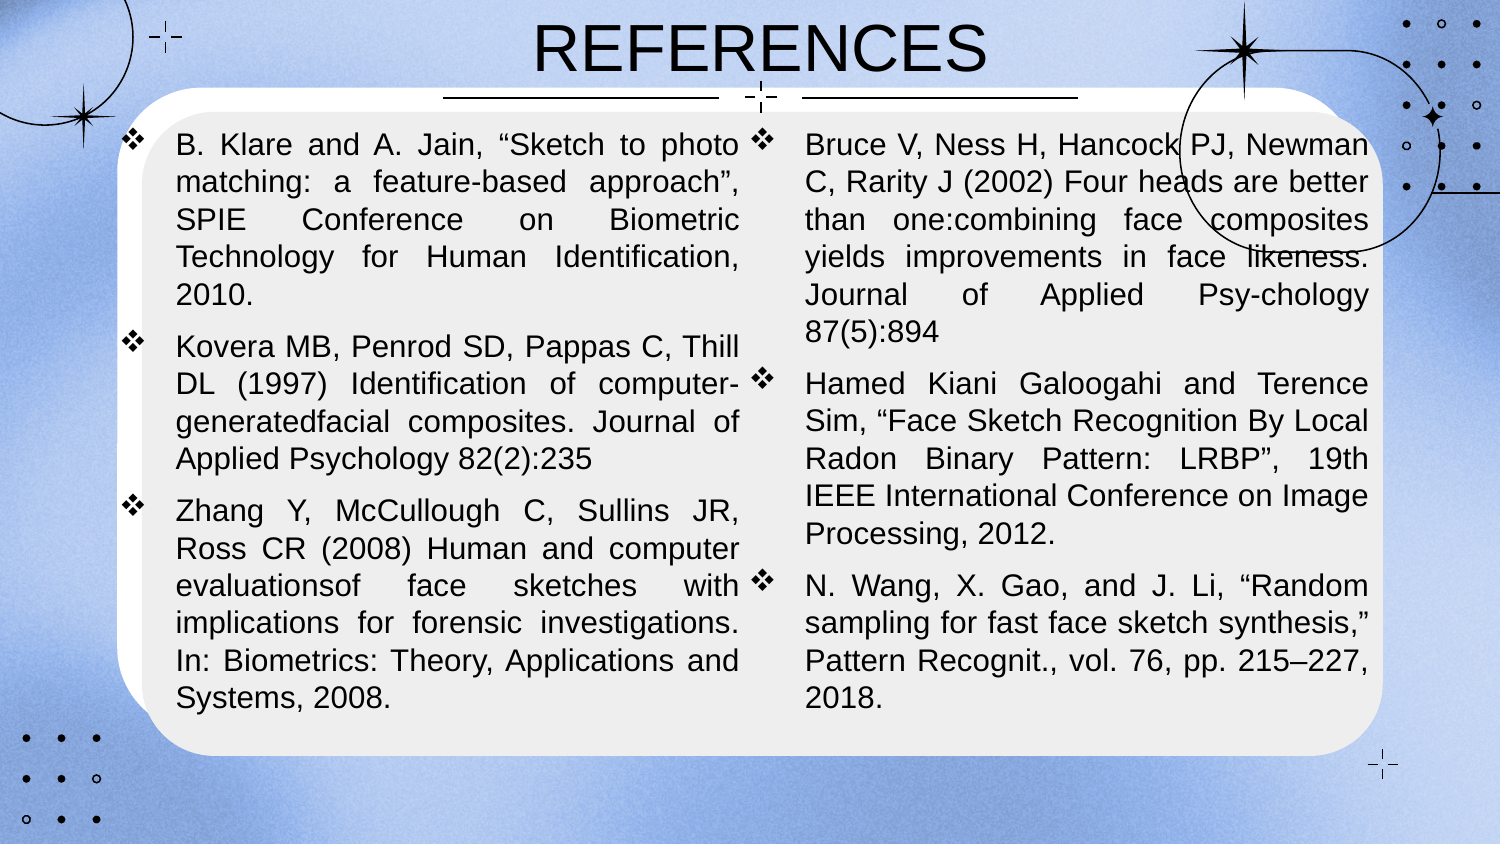

# REFERENCES

Bruce V, Ness H, Hancock PJ, Newman C, Rarity J (2002) Four heads are better than one:combining face composites yields improvements in face likeness. Journal of Applied Psy-chology 87(5):894
Hamed Kiani Galoogahi and Terence Sim, “Face Sketch Recognition By Local Radon Binary Pattern: LRBP”, 19th IEEE International Conference on Image Processing, 2012.
N. Wang, X. Gao, and J. Li, “Random sampling for fast face sketch synthesis,” Pattern Recognit., vol. 76, pp. 215–227, 2018.
B. Klare and A. Jain, “Sketch to photo matching: a feature-based approach”, SPIE Conference on Biometric Technology for Human Identification, 2010.
Kovera MB, Penrod SD, Pappas C, Thill DL (1997) Identification of computer-generatedfacial composites. Journal of Applied Psychology 82(2):235
Zhang Y, McCullough C, Sullins JR, Ross CR (2008) Human and computer evaluationsof face sketches with implications for forensic investigations. In: Biometrics: Theory, Applications and Systems, 2008.